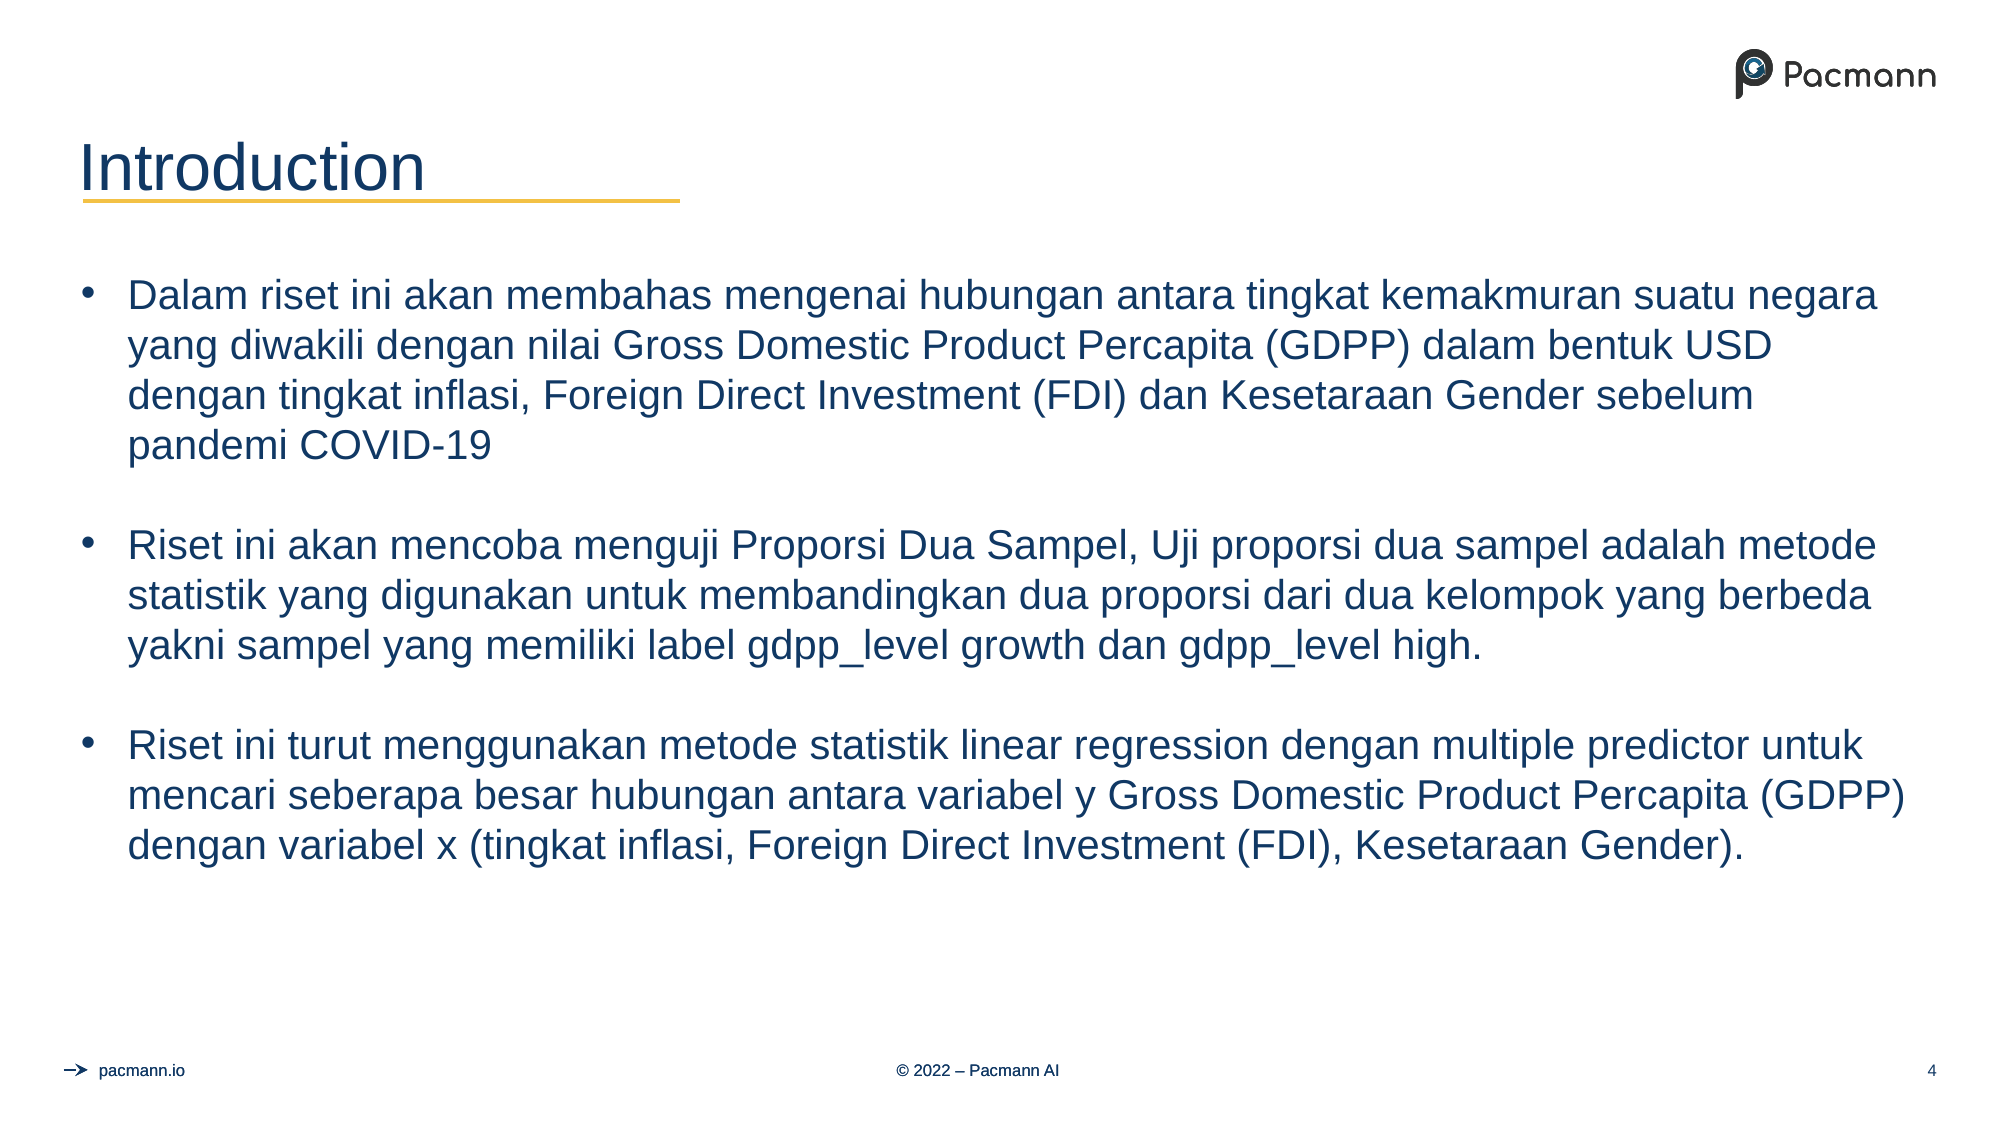

# Introduction
Dalam riset ini akan membahas mengenai hubungan antara tingkat kemakmuran suatu negara yang diwakili dengan nilai Gross Domestic Product Percapita (GDPP) dalam bentuk USD dengan tingkat inflasi, Foreign Direct Investment (FDI) dan Kesetaraan Gender sebelum pandemi COVID-19

Riset ini akan mencoba menguji Proporsi Dua Sampel, Uji proporsi dua sampel adalah metode statistik yang digunakan untuk membandingkan dua proporsi dari dua kelompok yang berbeda yakni sampel yang memiliki label gdpp_level growth dan gdpp_level high.

Riset ini turut menggunakan metode statistik linear regression dengan multiple predictor untuk mencari seberapa besar hubungan antara variabel y Gross Domestic Product Percapita (GDPP) dengan variabel x (tingkat inflasi, Foreign Direct Investment (FDI), Kesetaraan Gender).